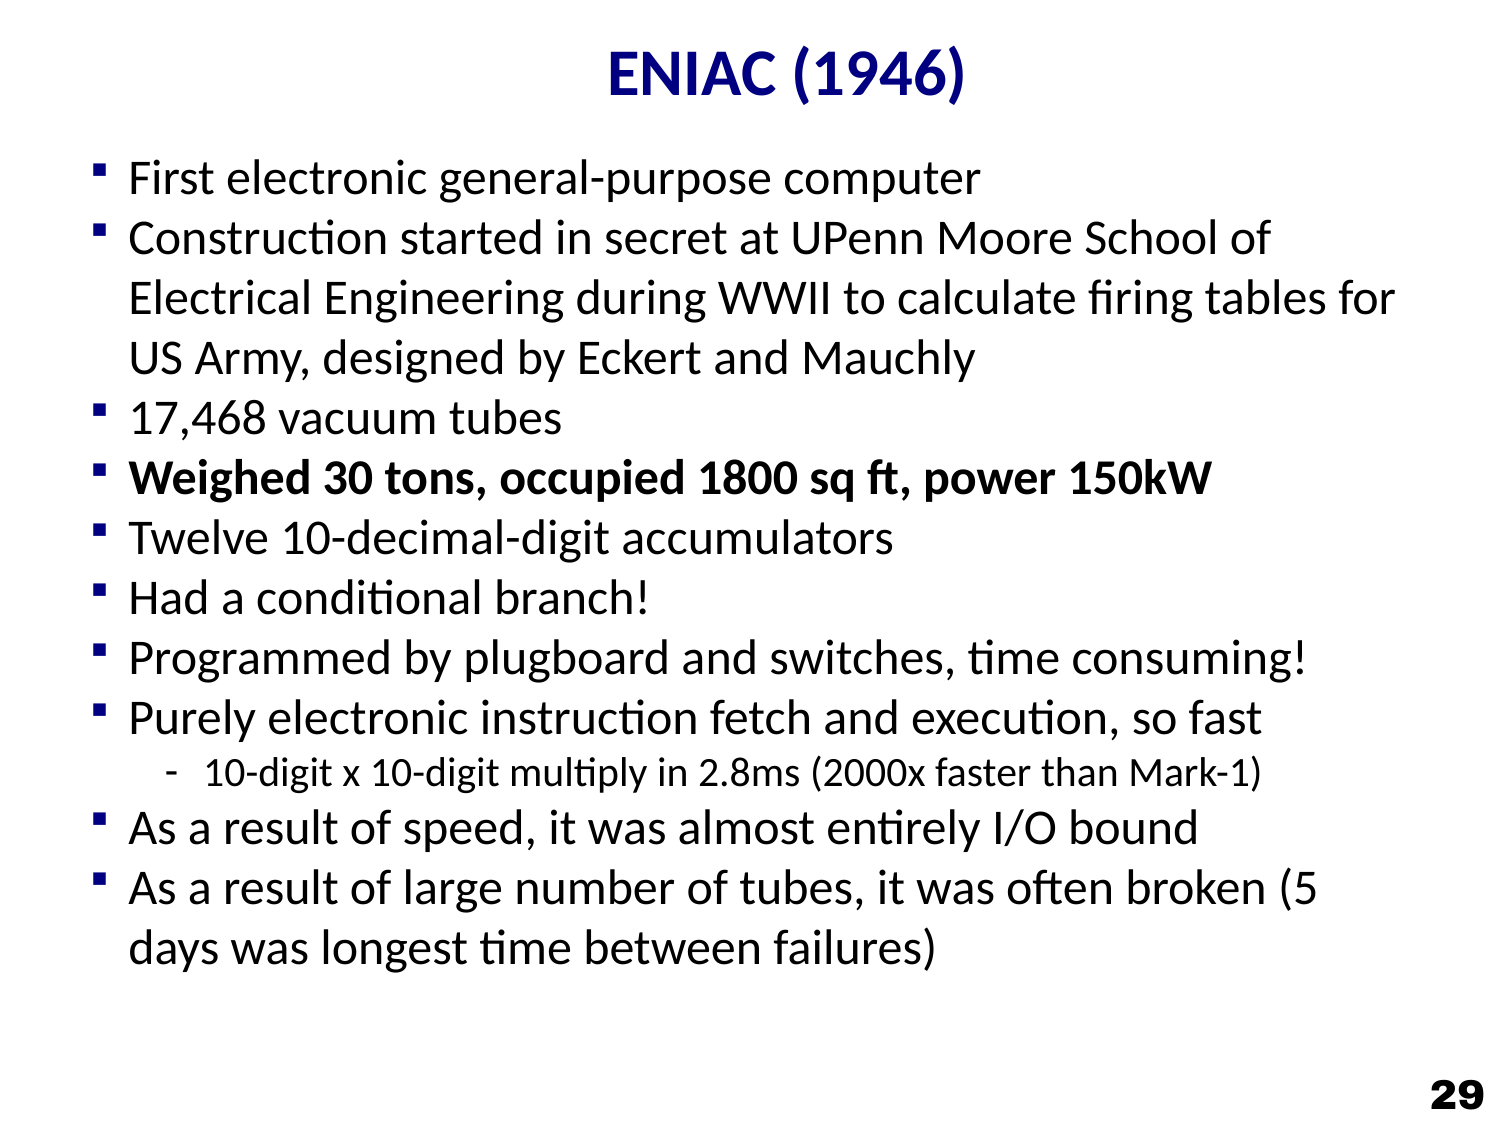

# ENIAC (1946)
First electronic general-purpose computer
Construction started in secret at UPenn Moore School of Electrical Engineering during WWII to calculate firing tables for US Army, designed by Eckert and Mauchly
17,468 vacuum tubes
Weighed 30 tons, occupied 1800 sq ft, power 150kW
Twelve 10-decimal-digit accumulators
Had a conditional branch!
Programmed by plugboard and switches, time consuming!
Purely electronic instruction fetch and execution, so fast
10-digit x 10-digit multiply in 2.8ms (2000x faster than Mark-1)
As a result of speed, it was almost entirely I/O bound
As a result of large number of tubes, it was often broken (5 days was longest time between failures)

29